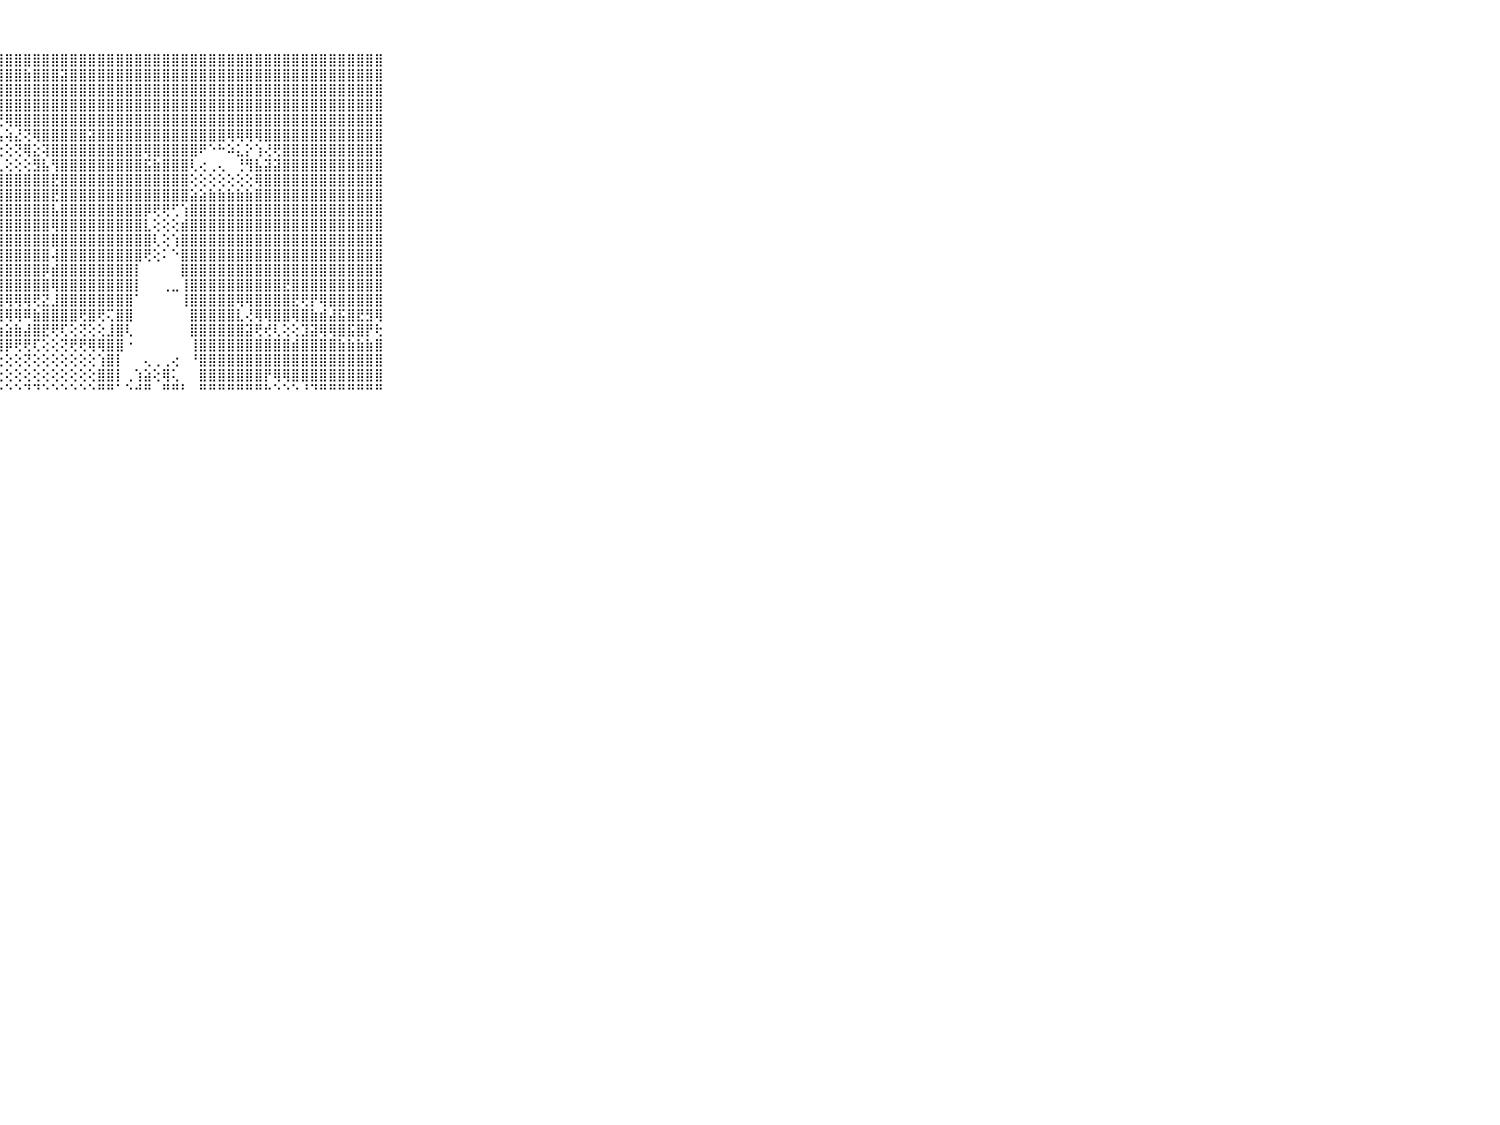

⠀⠀⠀⠀⠀⠀⠀⠀⠀⠀⠀⣾⣿⣿⣿⣾⣿⣯⣿⣿⣿⣿⣿⣿⣿⣿⣿⣿⣿⣿⣿⣿⣿⣿⣿⣿⣿⣿⣿⣿⣿⣿⣿⣿⣿⣿⣿⣿⣿⣿⣿⣿⣿⣿⣿⣿⣿⣿⣿⣿⣿⣿⣿⣿⣿⣿⣿⣿⣿⠀⠀⠀⠀⠀⠀⠀⠀⠀⠀⠀⠀
⠀⠀⠀⠀⠀⠀⠀⠀⠀⠀⠀⣿⣿⣿⣿⣿⣿⣿⣿⣿⣿⣿⣿⣿⣿⣿⣿⣿⣿⣿⣷⣿⣿⣿⣽⣿⣿⣿⣿⣿⣿⣿⣿⣿⣿⣿⣿⣿⣿⣿⣿⣿⣿⣿⣿⣿⣿⣿⣿⣿⣿⣿⣿⣿⣿⣿⣿⣿⣿⠀⠀⠀⠀⠀⠀⠀⠀⠀⠀⠀⠀
⠀⠀⠀⠀⠀⠀⠀⠀⠀⠀⠀⣾⣿⣿⣿⣿⣿⣿⣿⣿⣿⣿⣿⣿⣿⣿⣿⣿⣿⣿⣿⣿⣿⣿⣿⣿⣿⣿⣿⣿⣿⣿⣿⣿⣿⣿⣿⣿⣿⣿⣿⣿⣿⣿⣿⣿⣿⣿⣿⣿⣿⣿⣿⣿⣿⣿⣿⣿⣿⠀⠀⠀⠀⠀⠀⠀⠀⠀⠀⠀⠀
⠀⠀⠀⠀⠀⠀⠀⠀⠀⠀⠀⣿⣿⣿⣿⣿⣿⣿⣿⣿⣿⣿⣿⣿⣿⣿⣿⣿⣿⣿⣿⣿⣿⣿⣿⣿⣿⣿⣿⣿⣿⣿⣿⣿⣿⣿⣿⣿⣿⣿⣿⣿⣿⣿⣿⣿⣿⣿⣿⣿⣿⣿⣿⣿⣿⣿⣿⣿⣿⠀⠀⠀⠀⠀⠀⠀⠀⠀⠀⠀⠀
⠀⠀⠀⠀⠀⠀⠀⠀⠀⠀⠀⣿⣿⣿⣿⣿⣿⣿⣿⣿⣿⣿⢿⣟⡻⢟⢝⢟⢿⣿⣿⣿⣿⣿⣿⣿⣿⣿⣿⣿⣿⣿⣿⣿⣿⣿⣿⣿⣿⣿⣿⣿⣿⣿⣿⣿⣿⣿⣿⣿⣿⣿⣿⣿⣿⣿⣿⣿⣿⠀⠀⠀⠀⠀⠀⠀⠀⠀⠀⠀⠀
⠀⠀⠀⠀⠀⠀⠀⠀⠀⠀⠀⣿⣿⣿⣿⣿⣿⣿⣿⣿⣟⣝⣝⣱⣝⡑⠞⢣⢵⣜⢝⢿⣿⣿⣿⣿⣿⣽⣿⣿⣿⣿⣿⣿⣿⣿⣿⣿⣿⣿⣿⣿⢿⢿⢿⢿⣿⣿⣿⣿⣿⣿⣿⣿⣿⣿⣿⣿⣿⠀⠀⠀⠀⠀⠀⠀⠀⠀⠀⠀⠀
⠀⠀⠀⠀⠀⠀⠀⠀⠀⠀⠀⣿⣿⣿⣿⣿⣿⣿⡯⢕⢕⢕⢜⢝⢝⢝⢝⢕⢕⢝⢿⣕⢽⣿⣿⣿⣿⣿⣿⣿⣿⣿⣿⢿⣿⣿⣿⣿⣿⠟⠑⠓⠵⣅⡕⢱⢜⢟⣿⣿⣿⣿⣿⣿⣿⣿⣿⣿⣿⠀⠀⠀⠀⠀⠀⠀⠀⠀⠀⠀⠀
⠀⠀⠀⠀⠀⠀⠀⠀⠀⠀⠀⣿⣿⣿⣿⣿⣿⣿⣷⣷⣧⣵⣵⣵⣱⣕⣕⢇⢕⢕⢕⣻⣧⢻⣿⣿⣿⣿⣿⣿⣿⣿⣿⣯⣷⣿⣿⣿⢇⢔⢀⢄⠀⢘⢻⣧⣽⣽⣿⣿⣿⣿⣿⣿⣿⣿⣿⣿⣿⠀⠀⠀⠀⠀⠀⠀⠀⠀⠀⠀⠀
⠀⠀⠀⠀⠀⠀⠀⠀⠀⠀⠀⣿⣿⣿⣿⣿⣿⣿⣿⣿⣿⣿⣿⣿⣿⣿⣿⣿⣿⣿⣿⣿⣿⣟⣿⣿⣿⣿⣿⣿⣿⣿⣿⣿⣿⣿⣿⣿⢕⢕⢕⢕⢕⢕⢕⢿⣿⣿⣿⣿⣿⣿⣿⣿⣿⣿⣿⣿⣿⠀⠀⠀⠀⠀⠀⠀⠀⠀⠀⠀⠀
⠀⠀⠀⠀⠀⠀⠀⠀⠀⠀⠀⣿⣿⣿⣿⣿⣿⣿⣿⣿⣿⣿⣿⣿⣿⣿⣿⣿⣿⣿⣿⣿⣿⣟⣿⣿⣿⣿⣿⣿⣿⣿⣿⣿⣿⣿⣿⣿⣵⣵⣷⣷⣷⣷⣷⣿⣿⣿⣿⣿⣿⣿⣿⣿⣿⣿⣿⣿⣿⠀⠀⠀⠀⠀⠀⠀⠀⠀⠀⠀⠀
⠀⠀⠀⠀⠀⠀⠀⠀⠀⠀⠀⣿⣿⣿⣿⣿⣿⣿⣿⣿⣿⣿⣿⣿⣿⣿⣿⣿⣿⣿⣿⣿⣿⣧⣿⣿⣿⣿⣿⣿⣿⣿⣿⡿⢟⢟⢋⢱⣿⣿⣿⣿⣿⣿⣿⣿⣿⣿⣿⣿⣿⣿⣿⣿⣿⣿⣿⣿⣿⠀⠀⠀⠀⠀⠀⠀⠀⠀⠀⠀⠀
⠀⠀⠀⠀⠀⠀⠀⠀⠀⠀⠀⡿⣿⣿⢿⣿⣿⣿⣿⣿⣿⣿⣿⣿⣿⣿⣿⣿⣿⣿⣿⣿⣿⢿⣿⣿⣿⣿⣿⣿⣿⣿⣿⣇⢕⢕⢕⣾⣿⣿⣿⣿⣿⣿⣿⣿⣿⣿⣿⣿⣿⣿⣿⣿⣿⣿⣿⣿⣿⠀⠀⠀⠀⠀⠀⠀⠀⠀⠀⠀⠀
⠀⠀⠀⠀⠀⠀⠀⠀⠀⠀⠀⣿⣿⣿⣿⣿⣿⣿⣿⣿⣿⣿⣿⣿⣿⣿⣿⣿⣿⣿⣿⣿⣿⣿⣿⣿⣿⣿⣿⣿⣿⣿⣿⣿⢇⢕⢱⣿⣿⣿⣿⣿⣿⣿⣿⣿⣿⣿⣿⣿⣿⣿⣿⣿⣿⣿⣿⣿⣿⠀⠀⠀⠀⠀⠀⠀⠀⠀⠀⠀⠀
⠀⠀⠀⠀⠀⠀⠀⠀⠀⠀⠀⣿⣿⣿⣿⣿⣿⣿⣿⣿⣿⣿⣿⣿⣿⣿⣿⣿⣿⣿⣿⣿⣿⢼⣿⣿⣿⣿⣿⣿⣿⣿⣿⢟⢕⠅⠑⣿⣿⣿⣿⣿⣿⣿⣿⣿⣿⣿⣿⣿⣿⣿⣿⣿⣿⣿⣿⣿⣿⠀⠀⠀⠀⠀⠀⠀⠀⠀⠀⠀⠀
⠀⠀⠀⠀⠀⠀⠀⠀⠀⠀⠀⣿⣿⣿⣿⣿⣿⣿⣿⣿⣿⣿⣿⣿⣿⣿⣿⣿⣿⣿⣿⣿⡿⣾⣿⣿⣿⣿⣿⣿⣿⣿⡇⠀⠀⠀⠀⣿⣿⣿⣿⣿⣿⣿⣿⣿⣿⣿⣿⣿⣿⣿⣿⣿⣿⣿⣿⣿⣿⠀⠀⠀⠀⠀⠀⠀⠀⠀⠀⠀⠀
⠀⠀⠀⠀⠀⠀⠀⠀⠀⠀⠀⣿⣿⣿⣿⣿⣿⣿⣿⣿⣿⣿⣿⣿⣿⣿⣿⣿⣿⣿⣿⣿⣿⢿⣿⣿⣿⣿⣿⣿⣿⣿⡇⠀⠀⢀⣀⢸⣿⣿⣿⣿⣿⣿⣿⣿⣿⣿⣟⣿⣿⣿⣿⣿⣿⣿⣿⣿⣿⠀⠀⠀⠀⠀⠀⠀⠀⠀⠀⠀⠀
⠀⠀⠀⠀⠀⠀⠀⠀⠀⠀⠀⣿⣿⣿⣿⣿⣿⣯⣯⣿⣯⣽⣽⣽⣽⣿⣿⣿⢿⢿⢿⢟⣝⣸⣿⣿⣿⣿⣿⣿⣿⣿⠁⠀⠀⠀⠀⢸⣿⣿⣿⣿⣿⢿⢿⣿⣿⣿⣿⣟⢟⡟⢿⣿⣿⣿⣿⣿⣿⠀⠀⠀⠀⠀⠀⠀⠀⠀⠀⠀⠀
⠀⠀⠀⠀⠀⠀⠀⠀⠀⠀⠀⣿⣿⣿⣿⣿⣿⣿⣿⣿⣿⣿⣿⣿⣿⣿⣿⣿⢿⢿⠿⣷⣿⣿⣿⣿⢟⣿⢟⢍⣿⣿⠀⠀⠀⠀⠀⠀⣿⣿⣿⣿⣿⣇⢜⢿⢿⣿⣿⢿⣿⣷⣾⣼⣯⣿⣟⣻⢿⠀⠀⠀⠀⠀⠀⠀⠀⠀⠀⠀⠀
⠀⠀⠀⠀⠀⠀⠀⠀⠀⠀⠀⢟⢟⢛⢟⢝⢏⢝⢍⢍⢝⣝⣱⣵⢵⣵⣴⣵⣵⣷⣼⣿⣟⢟⢏⢕⢝⢕⢕⣸⣿⢇⠀⠀⠀⠀⠀⠀⣿⣿⣿⣿⣿⣿⣽⢟⢞⢇⢕⢕⣹⣽⢿⢿⣿⣯⣿⡟⢗⠀⠀⠀⠀⠀⠀⠀⠀⠀⠀⠀⠀
⠀⠀⠀⠀⠀⠀⠀⠀⠀⠀⠀⢕⢕⢕⢕⢕⢕⢕⢵⣱⡿⢿⡿⢿⢿⢻⢿⢿⡿⢟⢟⢏⢕⢕⢝⢟⢟⢿⢿⣿⣿⠐⠀⠀⠀⠀⠀⠀⢸⣿⣿⣿⣿⣿⣿⣿⣿⣿⣿⣾⣿⣿⣿⣿⣷⣷⣷⣷⣿⠀⠀⠀⠀⠀⠀⠀⠀⠀⠀⠀⠀
⠀⠀⠀⠀⠀⠀⠀⠀⠀⠀⠀⢕⢕⢕⢕⢕⢕⢕⣝⣵⣞⢗⢕⢕⢕⢕⢕⢕⢕⢕⢝⢕⢕⢕⢕⢕⢕⢕⢱⣿⡇⠀⠀⢄⢀⢀⢔⠀⠘⣿⣿⣿⣿⣿⣿⣿⣿⣿⣿⣿⣿⣿⣿⣿⣿⣿⣿⣿⣿⠀⠀⠀⠀⠀⠀⠀⠀⠀⠀⠀⠀
⠀⠀⠀⠀⠀⠀⠀⠀⠀⠀⠀⢕⢕⢕⢕⢕⢕⢟⢟⢷⢗⢗⢕⢕⢕⢕⢕⢕⢕⢕⢕⢕⢕⢕⢕⢕⢕⢕⣿⣿⡇⢀⢱⣵⢕⢿⢅⠀⠀⣿⣿⣿⣿⣿⣿⣿⡟⢿⢿⣿⣿⣿⣿⣿⣿⣿⣿⣿⣿⠀⠀⠀⠀⠀⠀⠀⠀⠀⠀⠀⠀
⠀⠀⠀⠀⠀⠀⠀⠀⠀⠀⠀⠑⠑⠑⠑⠑⠑⠑⠑⠑⠑⠑⠑⠑⠑⠑⠑⠑⠑⠑⠙⠙⠑⠑⠑⠑⠑⠑⠛⠛⠁⠑⠚⠛⠀⠛⠛⠃⠀⠛⠛⠛⠛⠛⠛⠛⠓⠑⠑⠑⠘⠙⠛⠛⠛⠛⠛⠛⠛⠀⠀⠀⠀⠀⠀⠀⠀⠀⠀⠀⠀